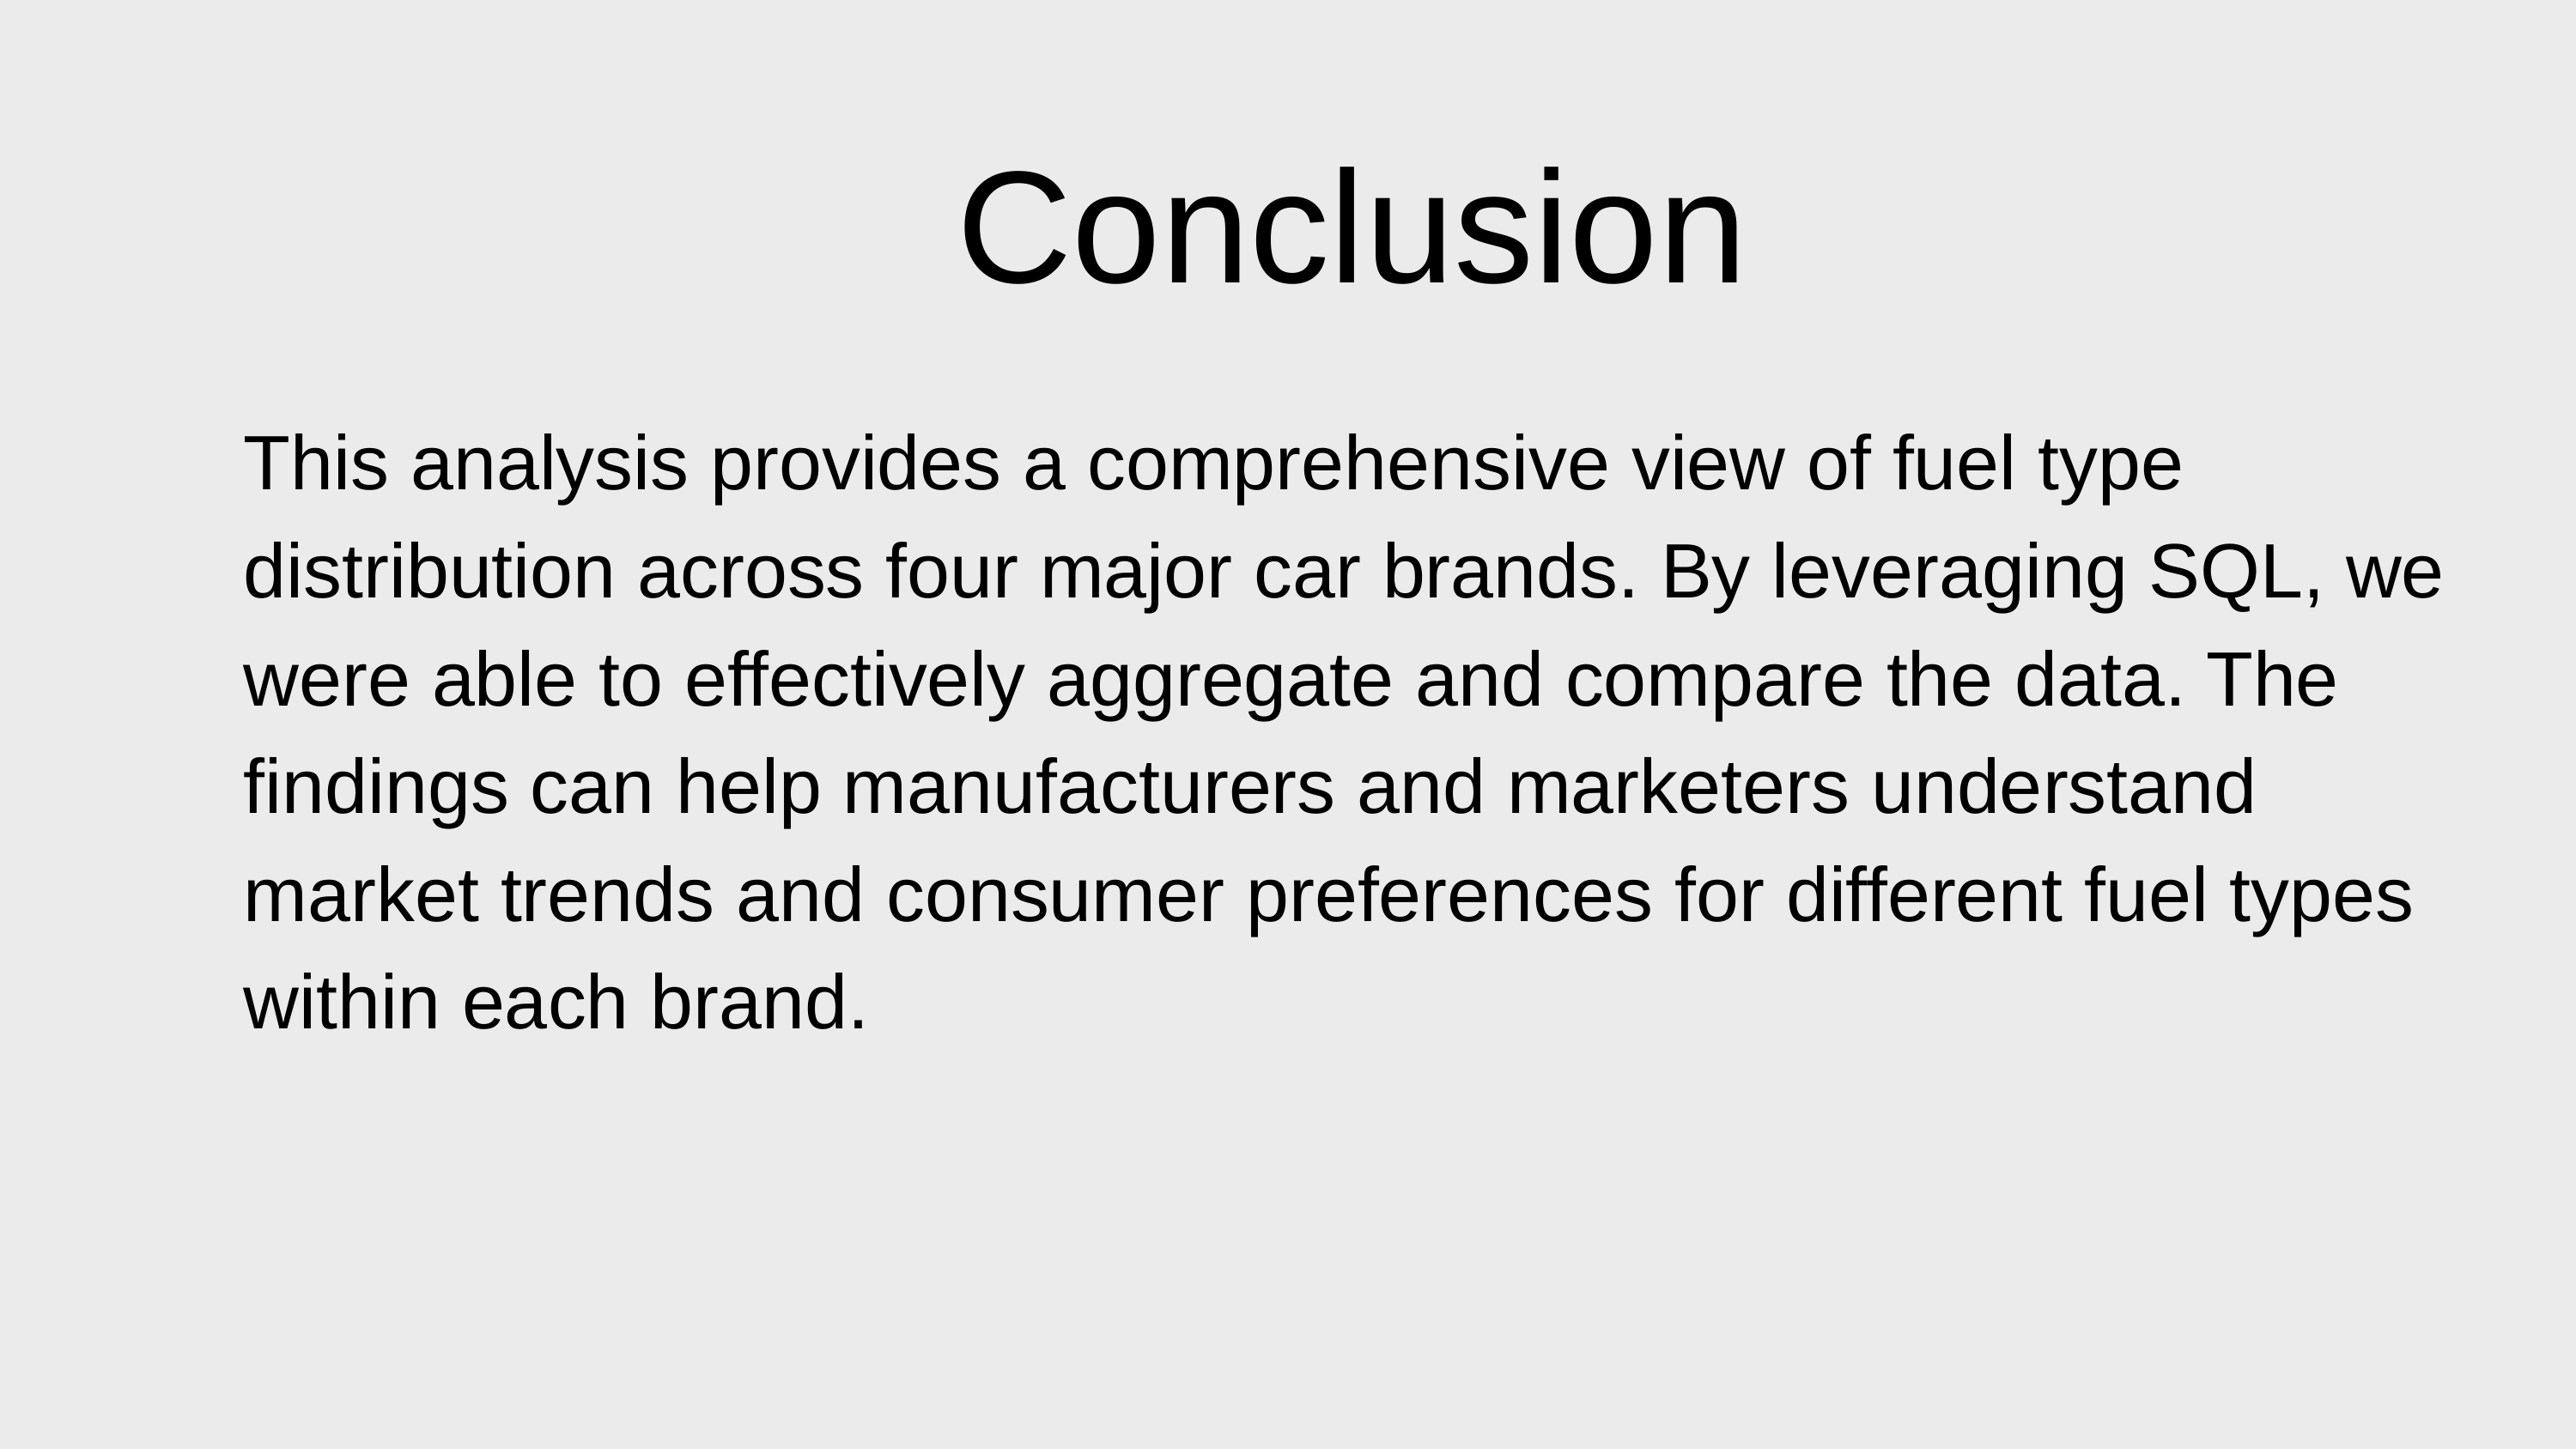

Conclusion
This analysis provides a comprehensive view of fuel type distribution across four major car brands. By leveraging SQL, we were able to effectively aggregate and compare the data. The findings can help manufacturers and marketers understand market trends and consumer preferences for different fuel types within each brand.